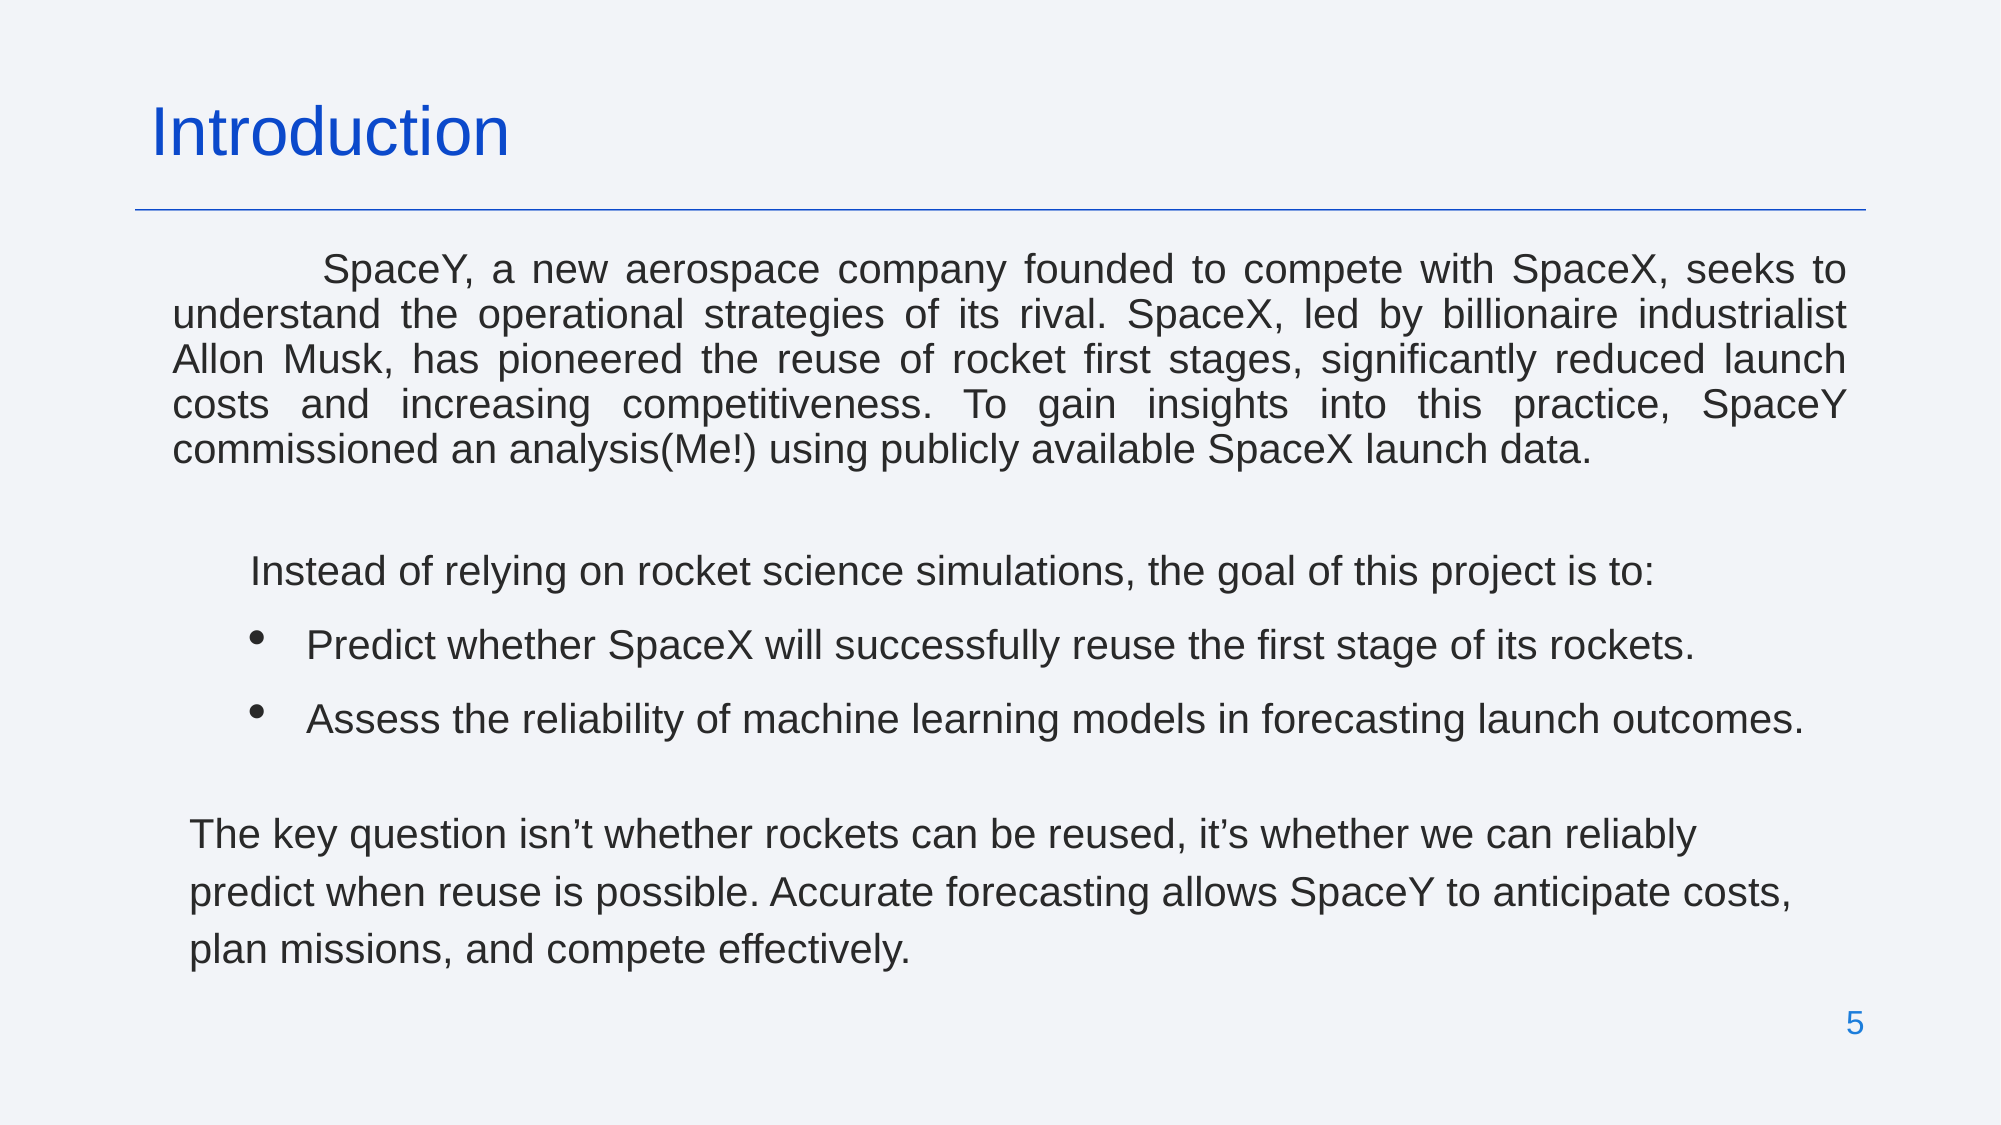

Introduction
	SpaceY, a new aerospace company founded to compete with SpaceX, seeks to understand the operational strategies of its rival. SpaceX, led by billionaire industrialist Allon Musk, has pioneered the reuse of rocket first stages, significantly reduced launch costs and increasing competitiveness. To gain insights into this practice, SpaceY commissioned an analysis(Me!) using publicly available SpaceX launch data.
Instead of relying on rocket science simulations, the goal of this project is to:
Predict whether SpaceX will successfully reuse the first stage of its rockets.
Assess the reliability of machine learning models in forecasting launch outcomes.
The key question isn’t whether rockets can be reused, it’s whether we can reliably predict when reuse is possible. Accurate forecasting allows SpaceY to anticipate costs, plan missions, and compete effectively.
5